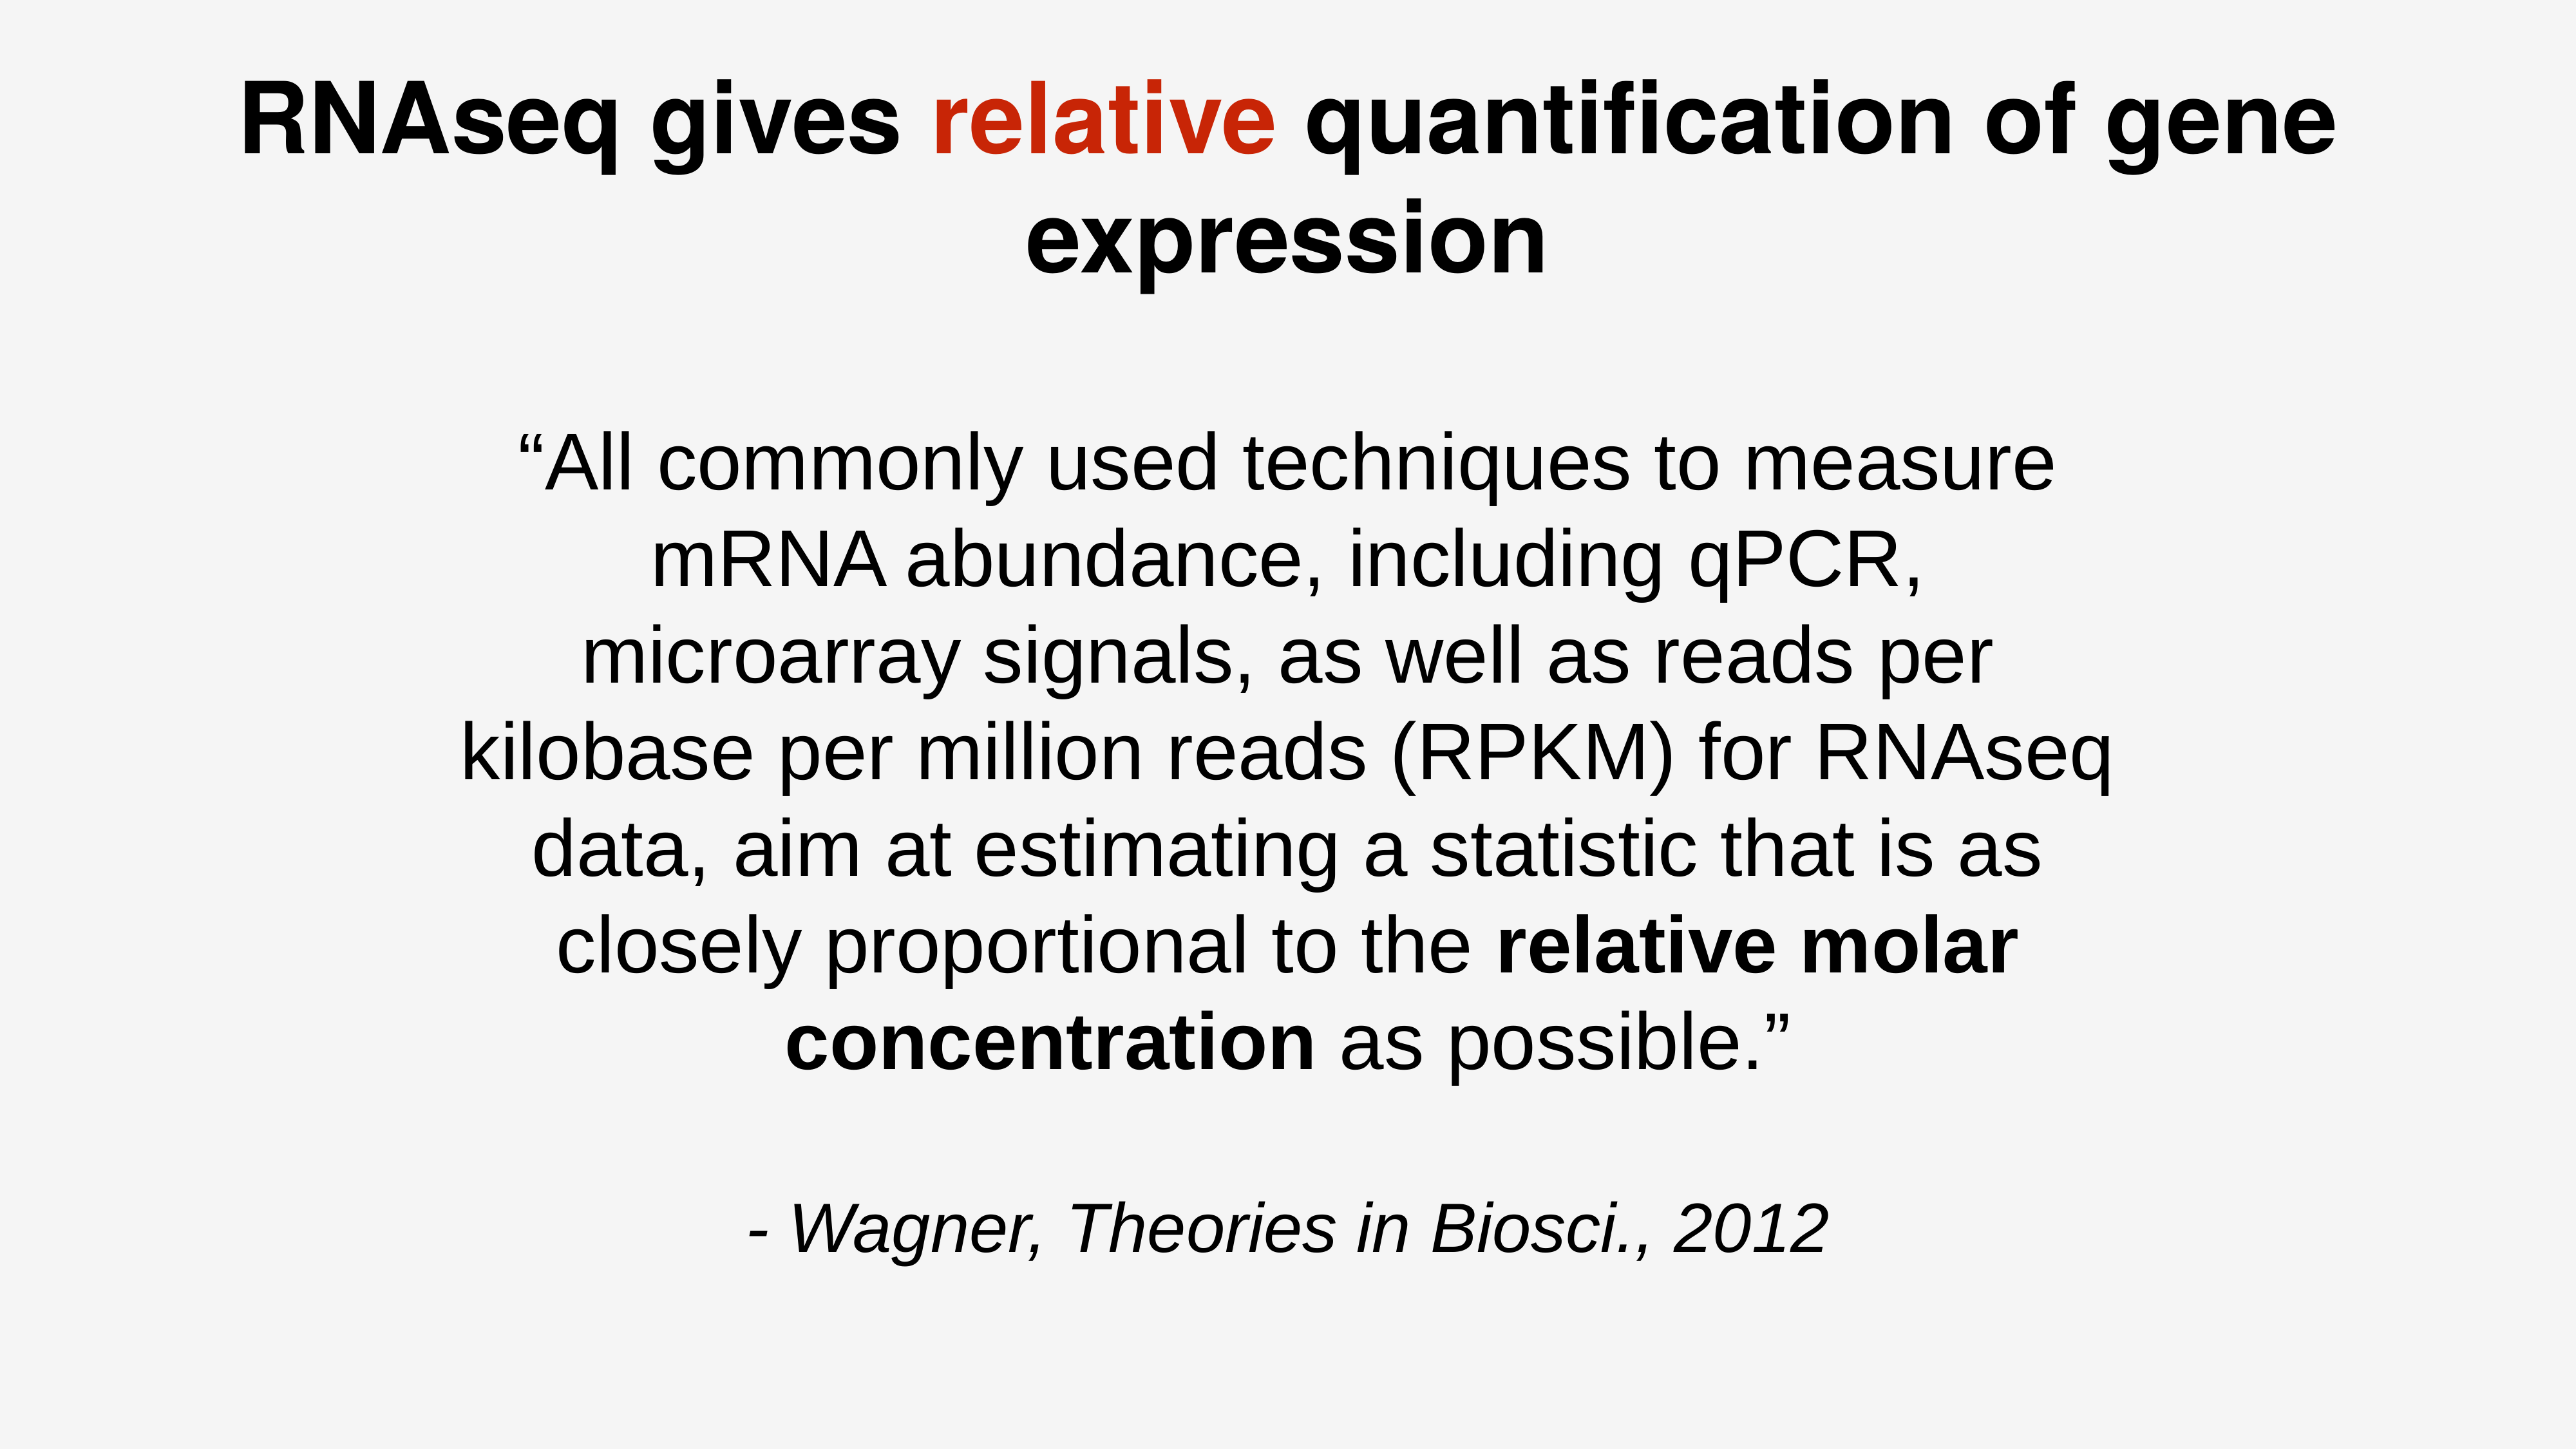

RNAseq gives relative quantification of gene expression
“All commonly used techniques to measure mRNA abundance, including qPCR, microarray signals, as well as reads per kilobase per million reads (RPKM) for RNAseq data, aim at estimating a statistic that is as closely proportional to the relative molar concentration as possible.”

- Wagner, Theories in Biosci., 2012